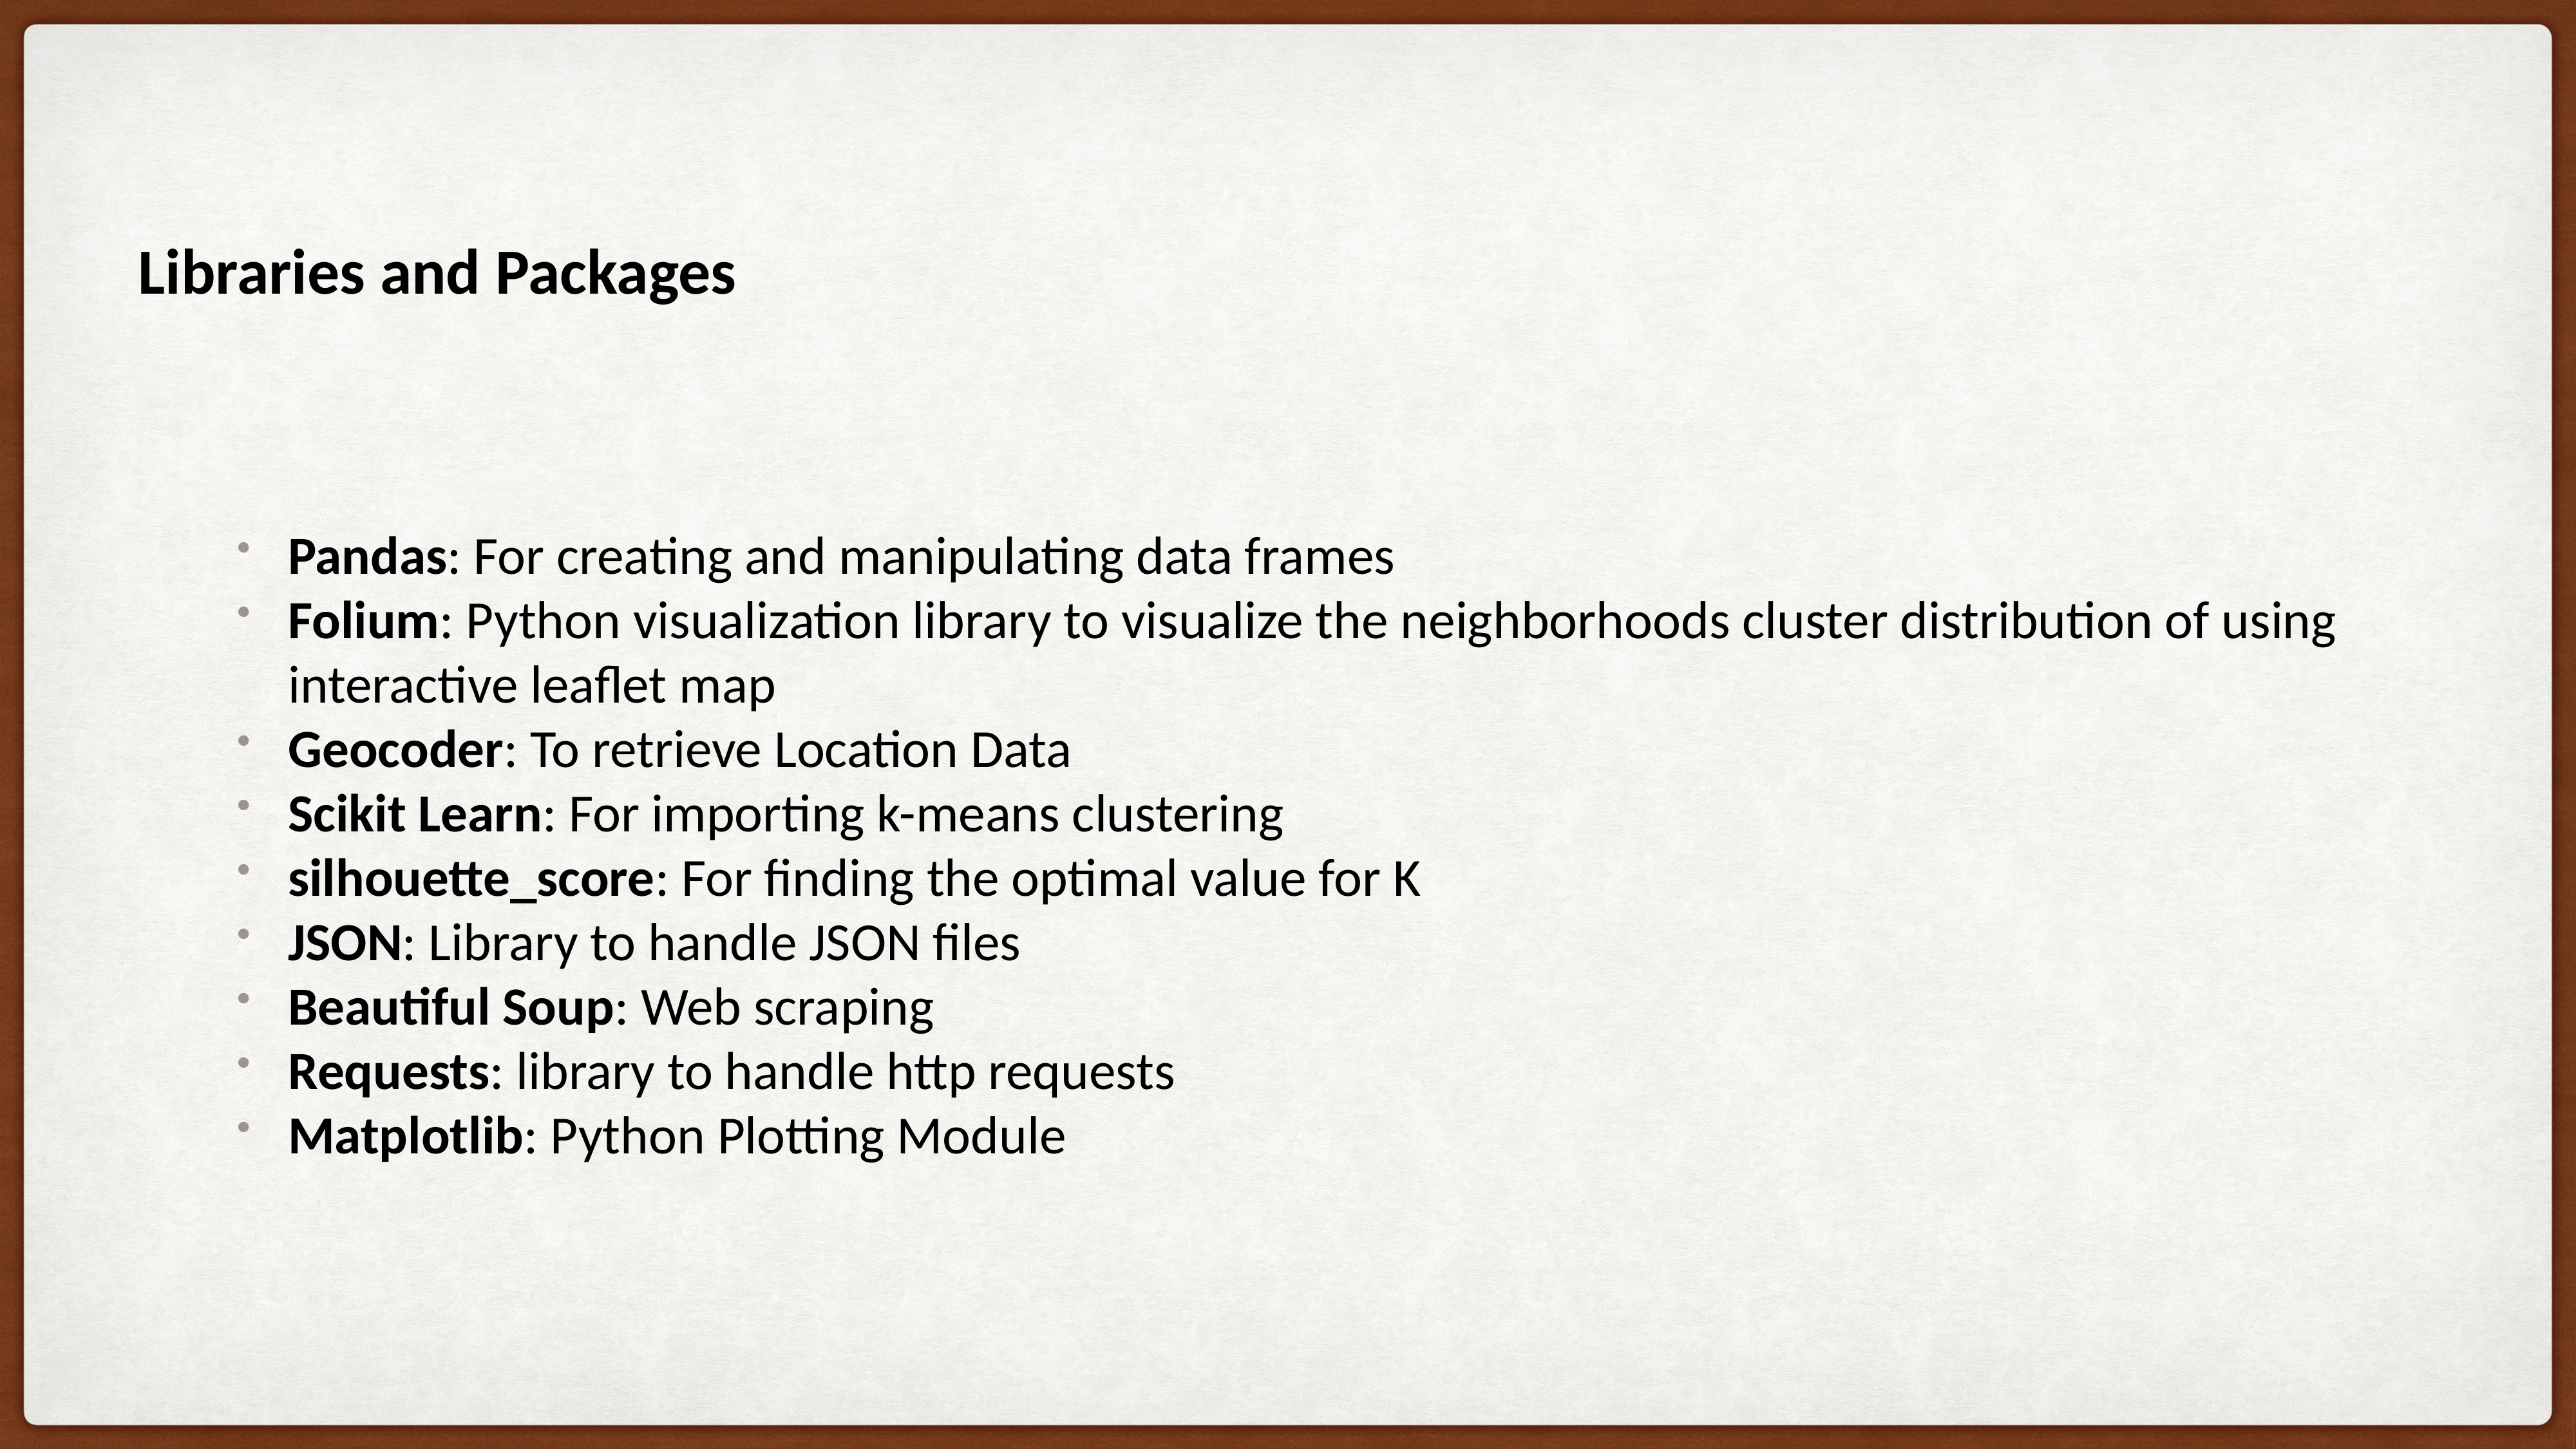

# Libraries and Packages

Pandas: For creating and manipulating data frames
Folium: Python visualization library to visualize the neighborhoods cluster distribution of using interactive leaflet map
Geocoder: To retrieve Location Data
Scikit Learn: For importing k-means clustering
silhouette_score: For finding the optimal value for K
JSON: Library to handle JSON files
Beautiful Soup: Web scraping
Requests: library to handle http requests
Matplotlib: Python Plotting Module
7